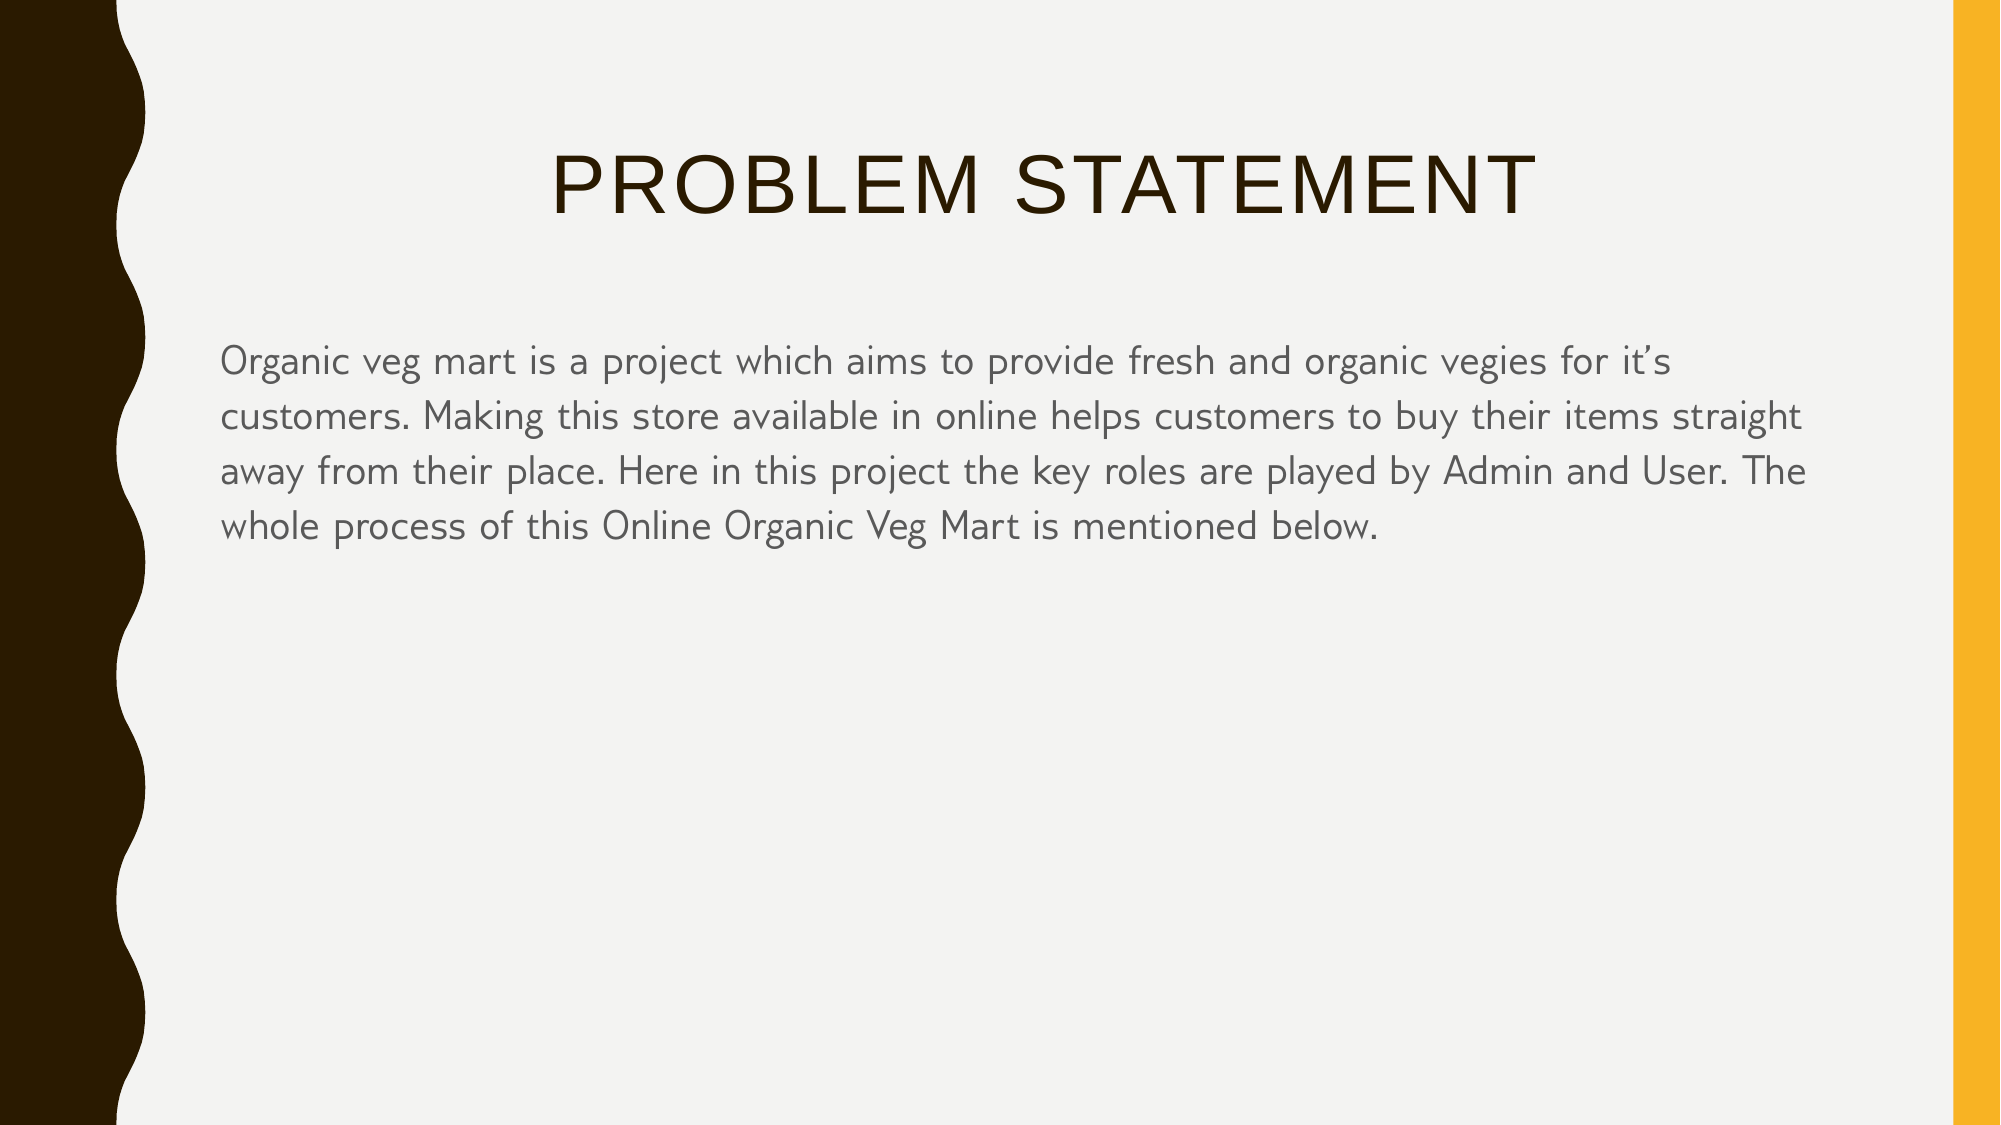

# PROBLEM STATEMENT

Organic veg mart is a project which aims to provide fresh and organic vegies for it’s customers. Making this store available in online helps customers to buy their items straight away from their place. Here in this project the key roles are played by Admin and User. The whole process of this Online Organic Veg Mart is mentioned below.